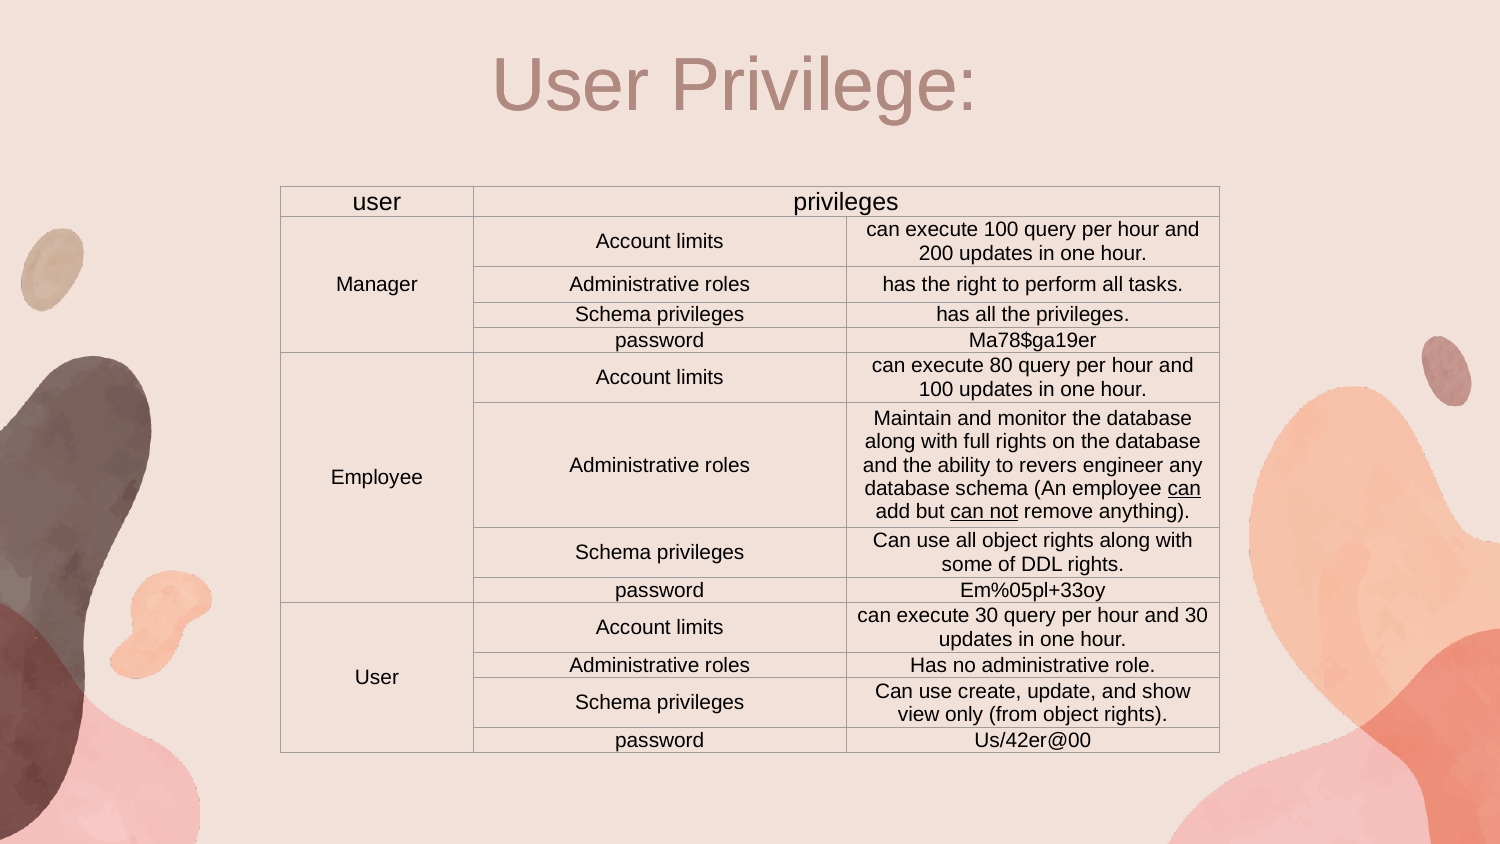

User Privilege:
User Privilege:
| user | privileges |  |
| --- | --- | --- |
| Manager | Account limits | can execute 100 query per hour and 200 updates in one hour. |
|  | Administrative roles | has the right to perform all tasks. |
|  | Schema privileges | has all the privileges. |
|  | password | Ma78$ga19er |
| Employee | Account limits | can execute 80 query per hour and 100 updates in one hour. |
|  | Administrative roles | Maintain and monitor the database along with full rights on the database and the ability to revers engineer any database schema (An employee can add but can not remove anything). |
|  | Schema privileges | Can use all object rights along with some of DDL rights. |
|  | password | Em%05pl+33oy |
| User | Account limits | can execute 30 query per hour and 30 updates in one hour. |
|  | Administrative roles | Has no administrative role. |
|  | Schema privileges | Can use create, update, and show view only (from object rights). |
|  | password | Us/42er@00 |